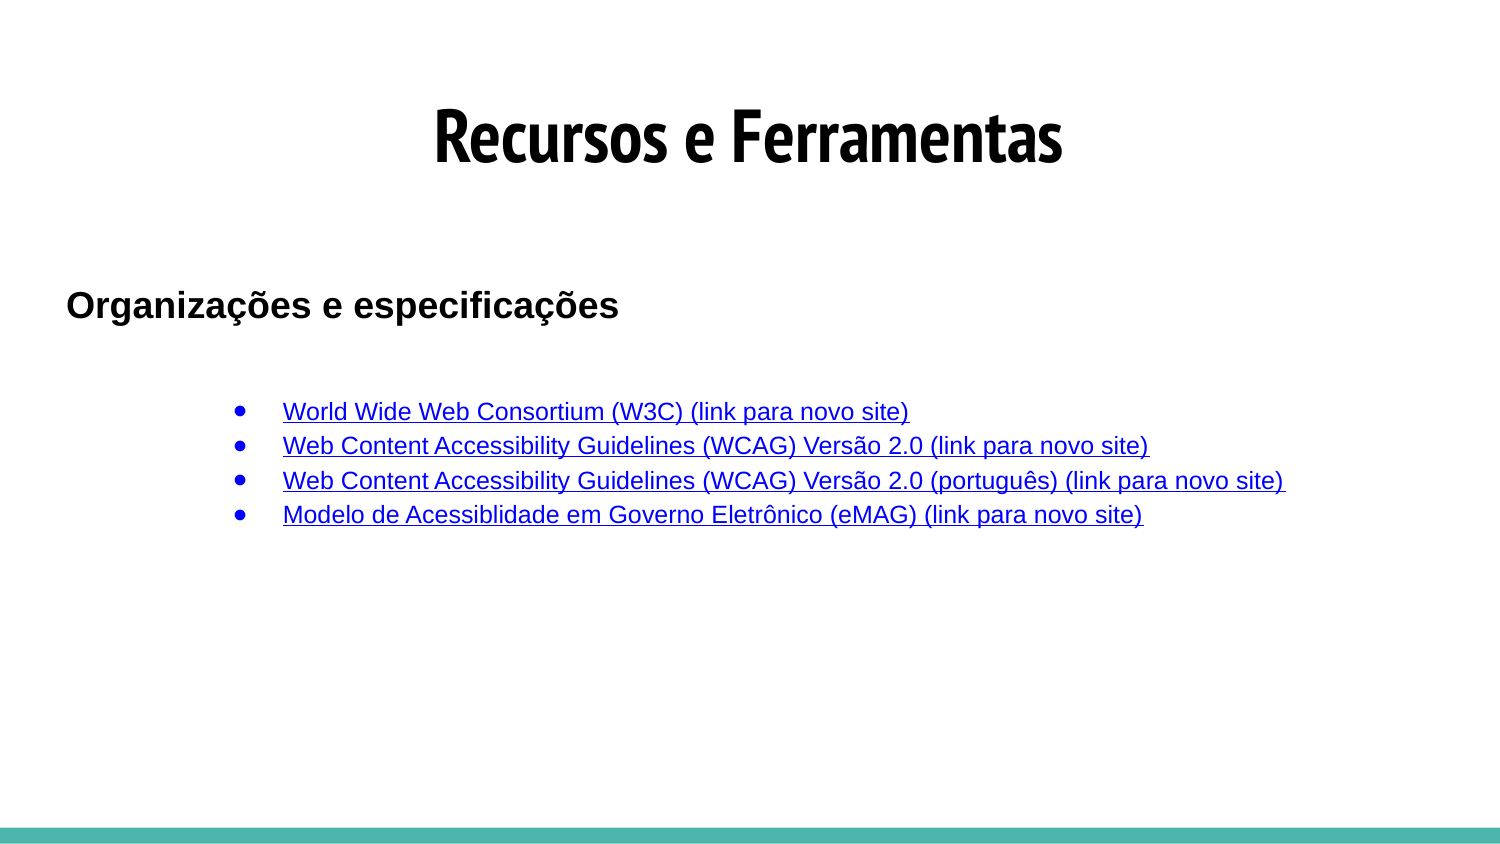

# Recursos e Ferramentas
Organizações e especificações
World Wide Web Consortium (W3C) (link para novo site)
Web Content Accessibility Guidelines (WCAG) Versão 2.0 (link para novo site)
Web Content Accessibility Guidelines (WCAG) Versão 2.0 (português) (link para novo site)
Modelo de Acessiblidade em Governo Eletrônico (eMAG) (link para novo site)